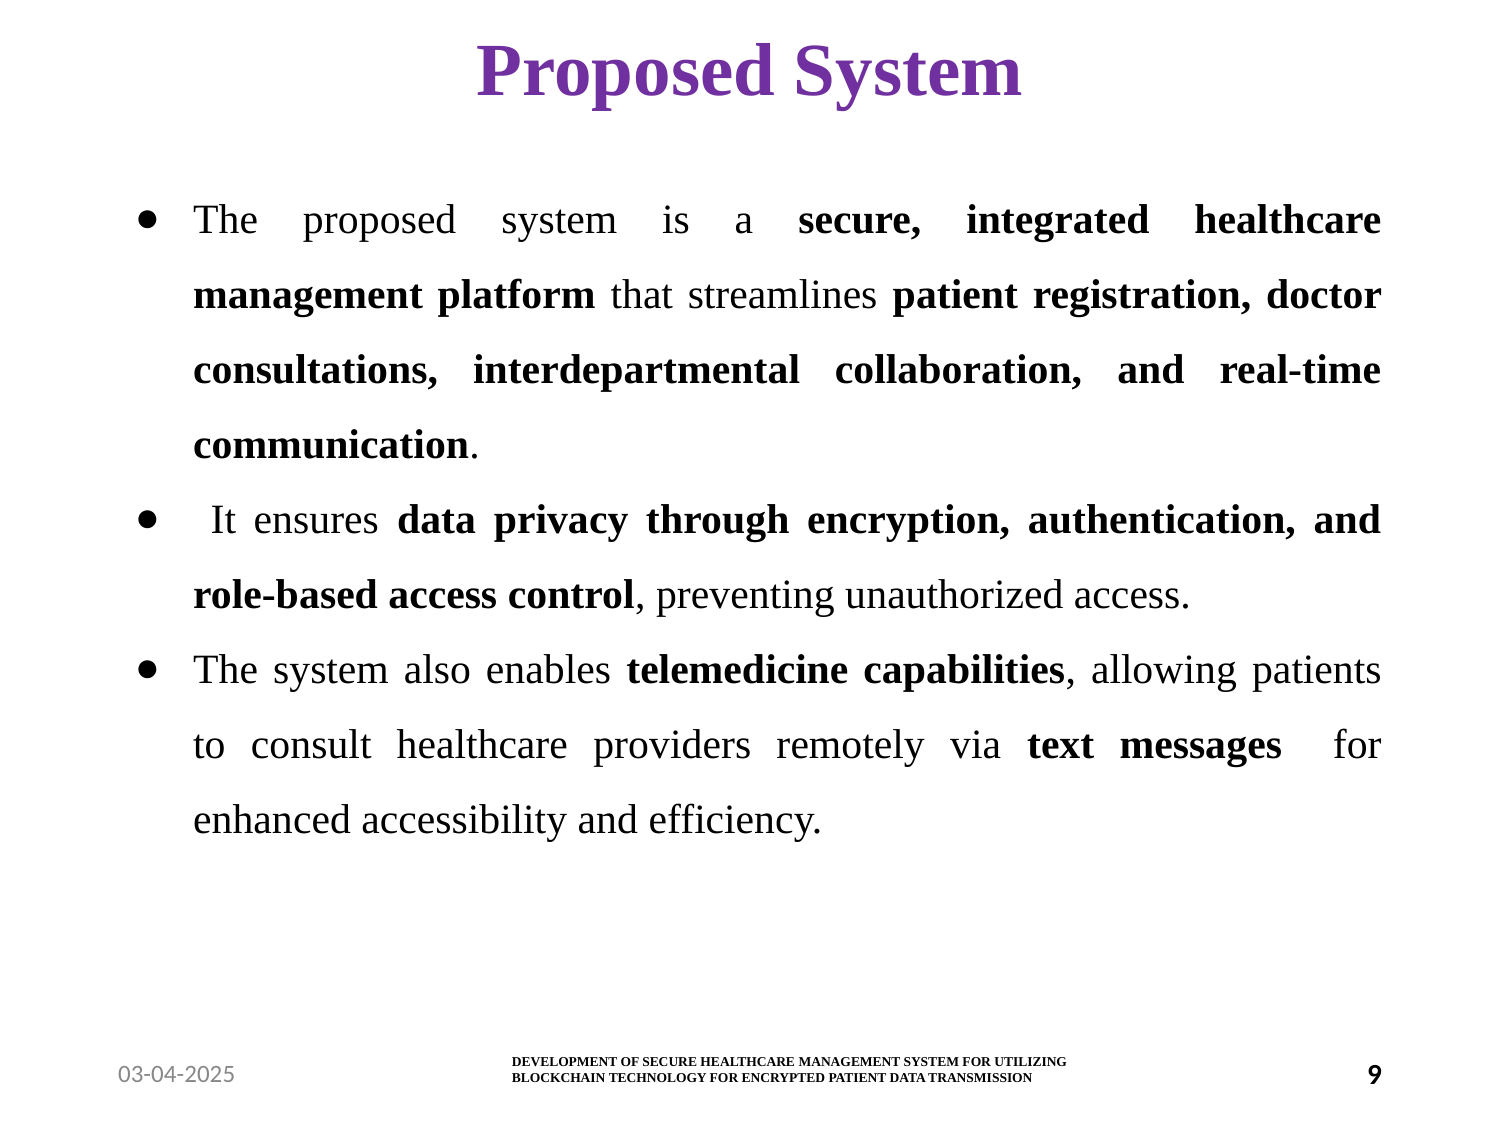

# Proposed System
The proposed system is a secure, integrated healthcare management platform that streamlines patient registration, doctor consultations, interdepartmental collaboration, and real-time communication.
 It ensures data privacy through encryption, authentication, and role-based access control, preventing unauthorized access.
The system also enables telemedicine capabilities, allowing patients to consult healthcare providers remotely via text messages  for enhanced accessibility and efficiency.
DEVELOPMENT OF SECURE HEALTHCARE MANAGEMENT SYSTEM FOR UTILIZING BLOCKCHAIN TECHNOLOGY FOR ENCRYPTED PATIENT DATA TRANSMISSION

03-04-2025
9